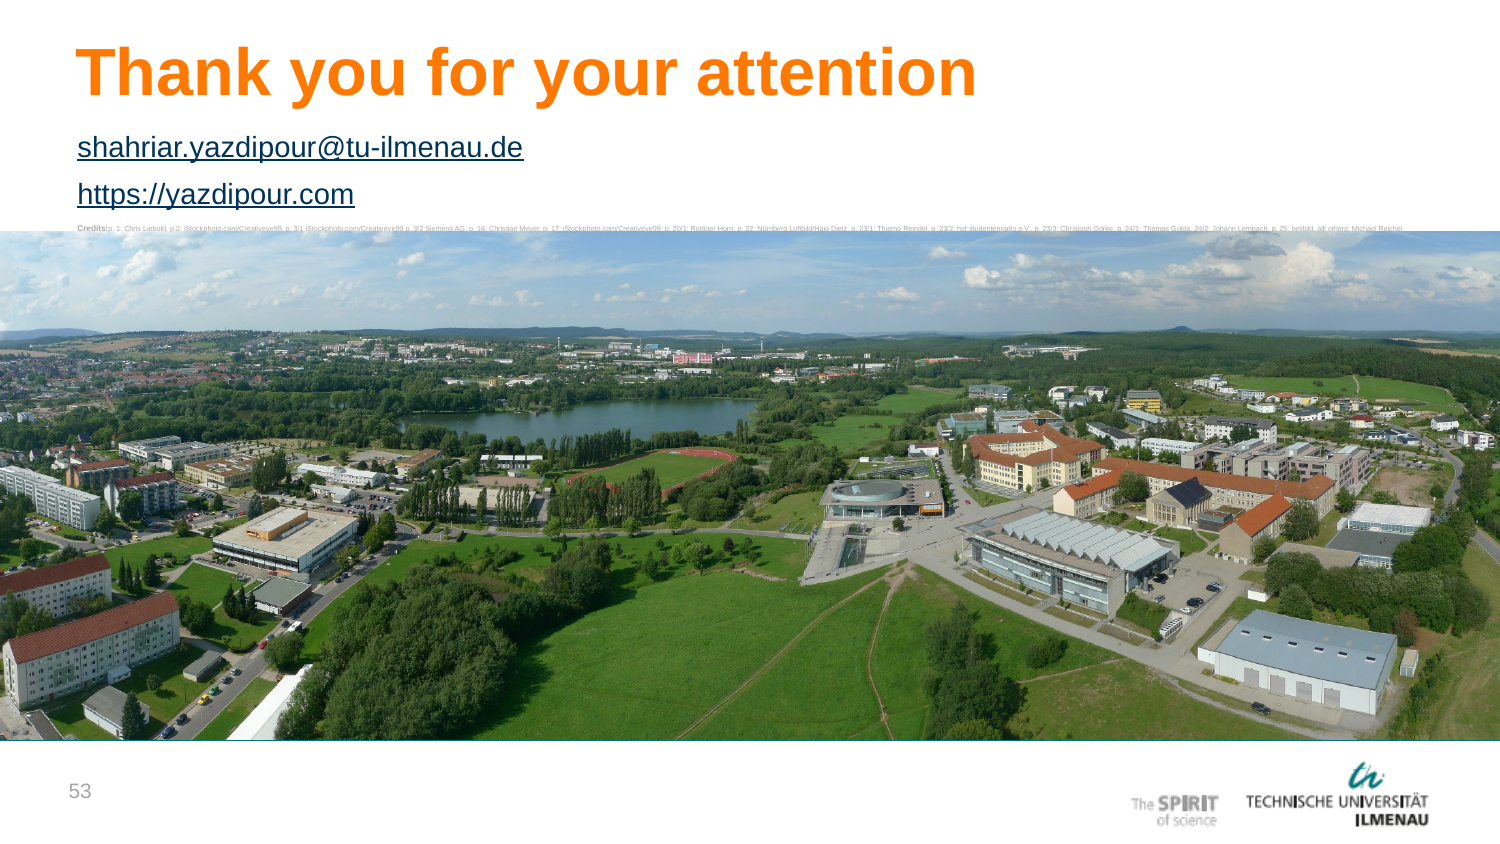

# Thank you for your attention
shahriar.yazdipour@tu-ilmenau.de
https://yazdipour.com
Credits:p. 1: Chris Liebold, p.2: iStockphoto.com/Creativeye99, p. 3/1 iStockphoto.com/Creativeye99 p. 3/2 Siemens AG, p. 16: Christian Meyer, p. 17: iStockphoto.com/Creativeye99, p. 20/1: Rüdiger Horn, p. 22: Nürnberg Luftbild/Hajo Dietz, p. 23/1: Thiemo Reindel, p. 23/2: hsf studentenradio e.V., p. 23/3: Christoph Gorke, p. 24/1: Thomas Golda, 24/2: Johann Lembach, p. 25: helibild, alll others: Michael Reichel
53